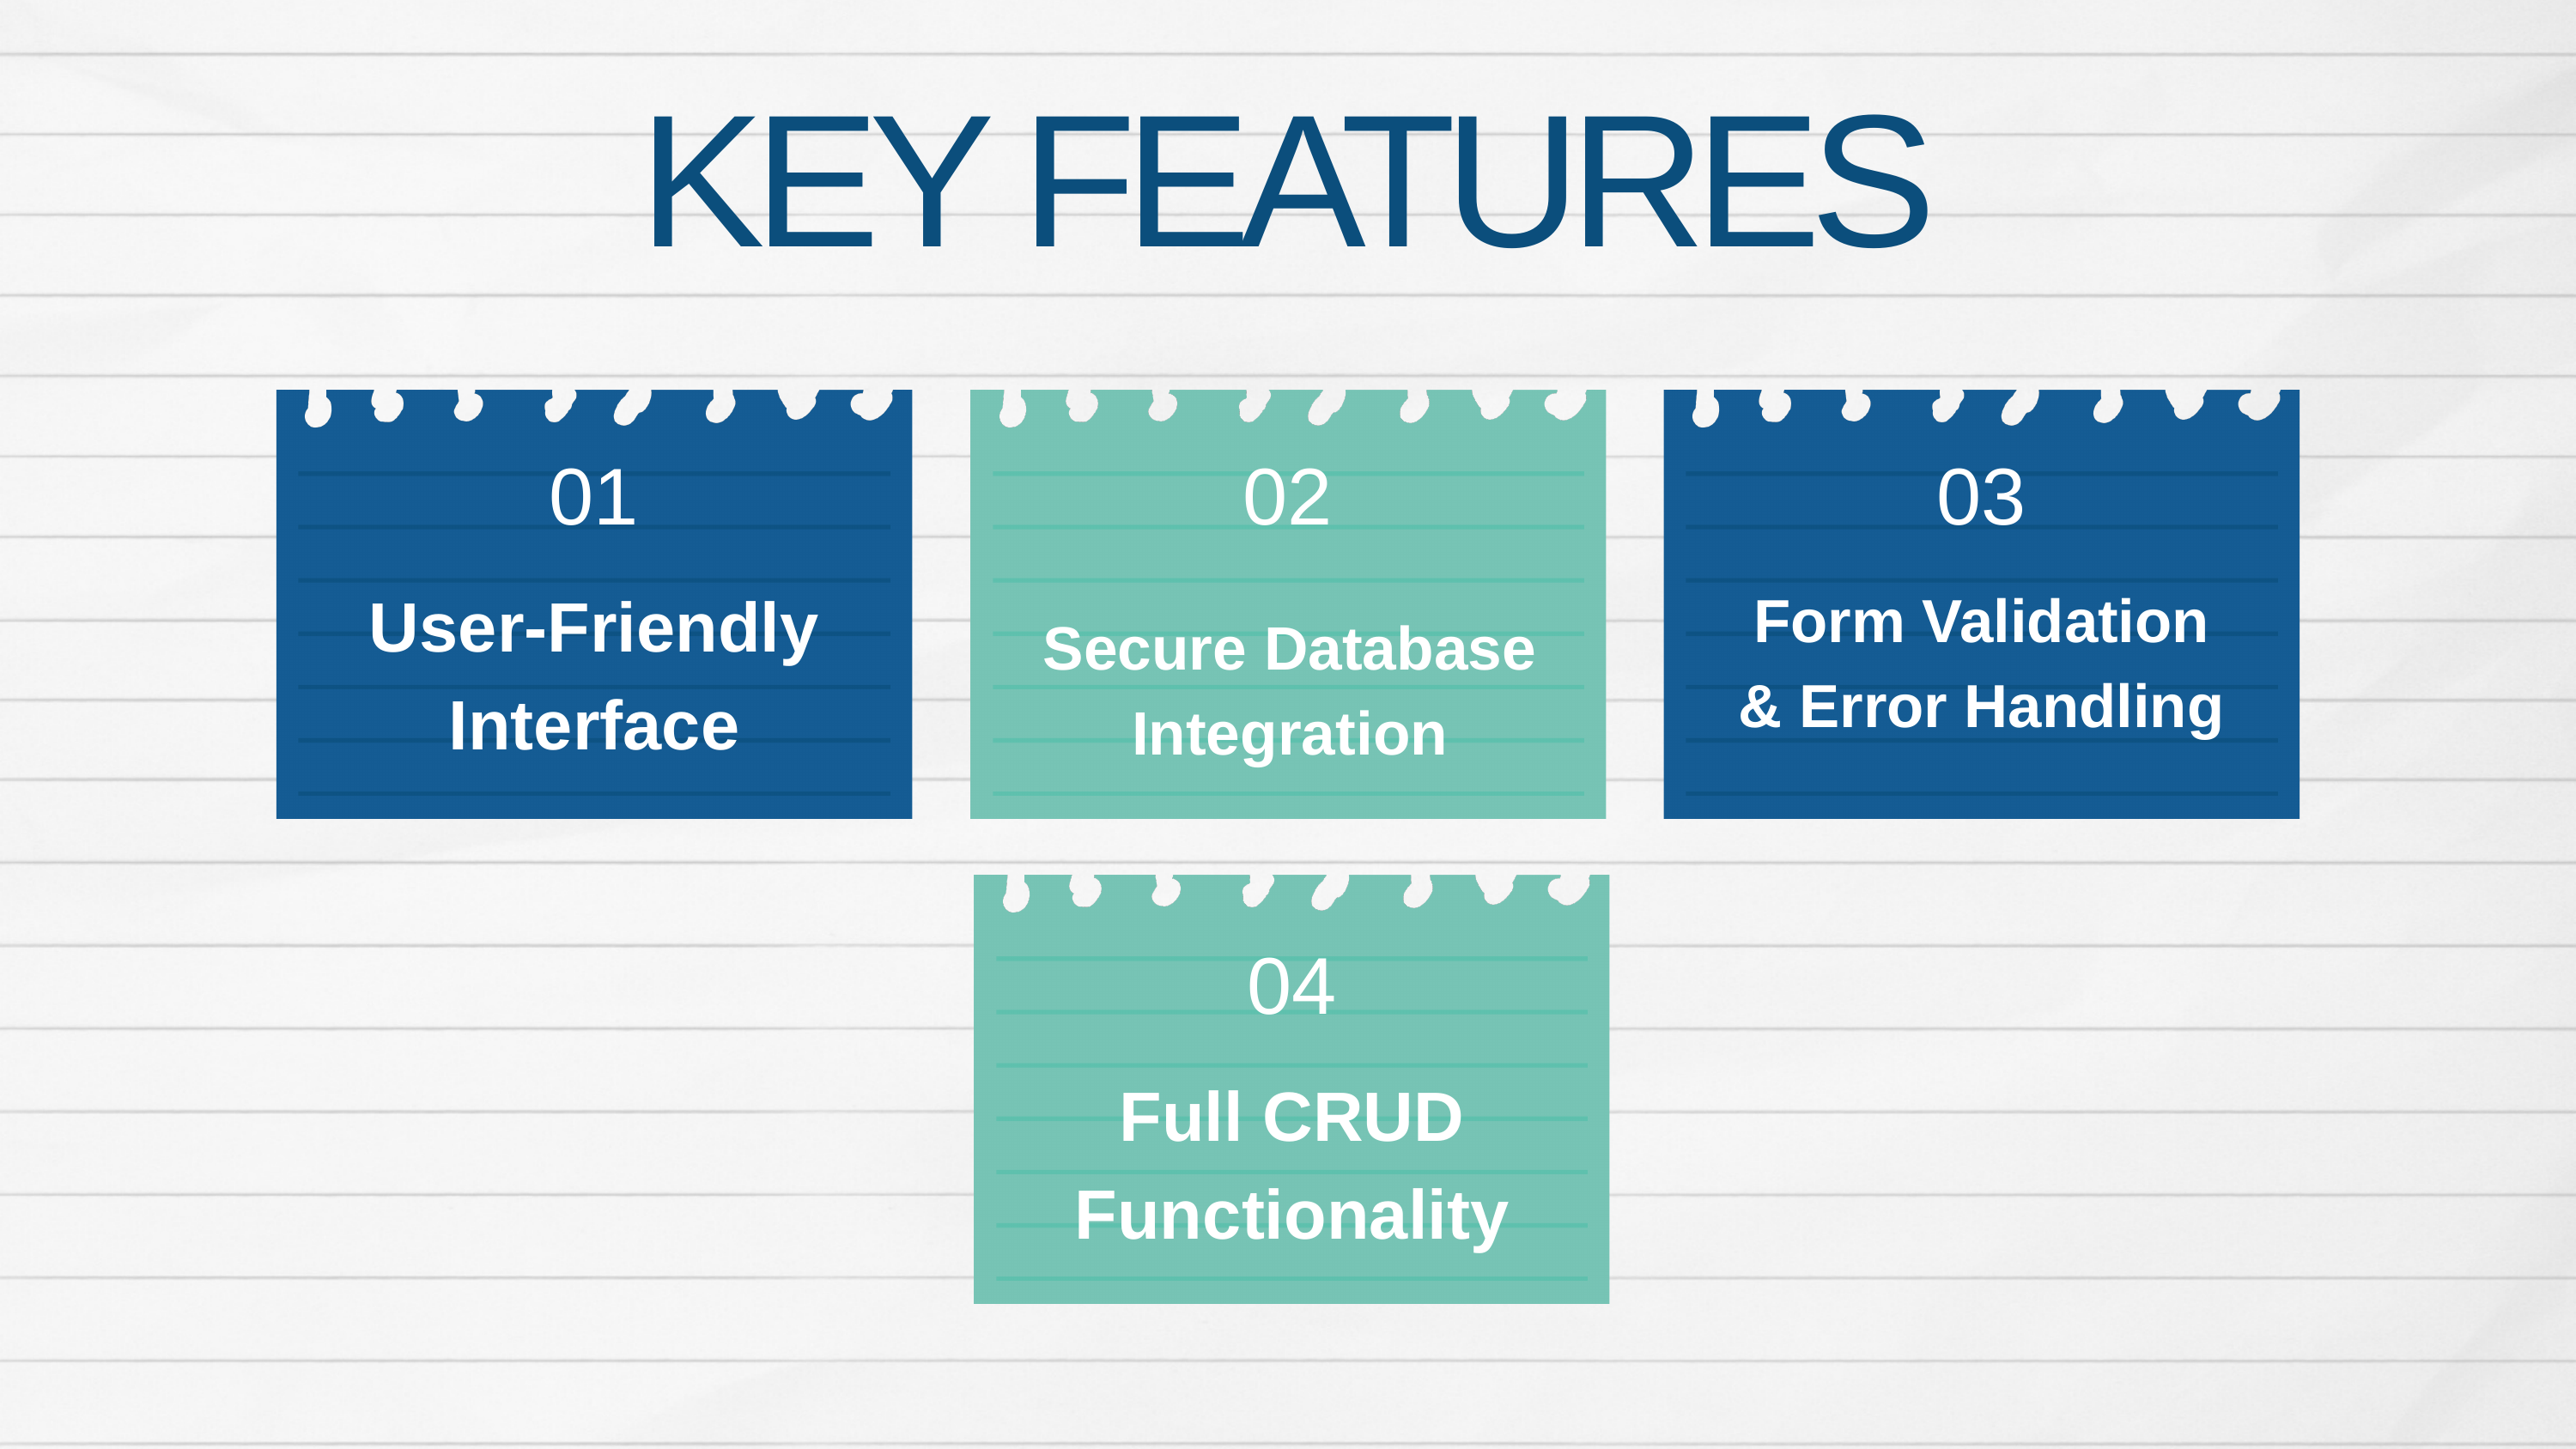

KEY FEATURES

01
02
03
User-Friendly Interface
Form Validation & Error Handling
Secure Database Integration

04
Full CRUD Functionality